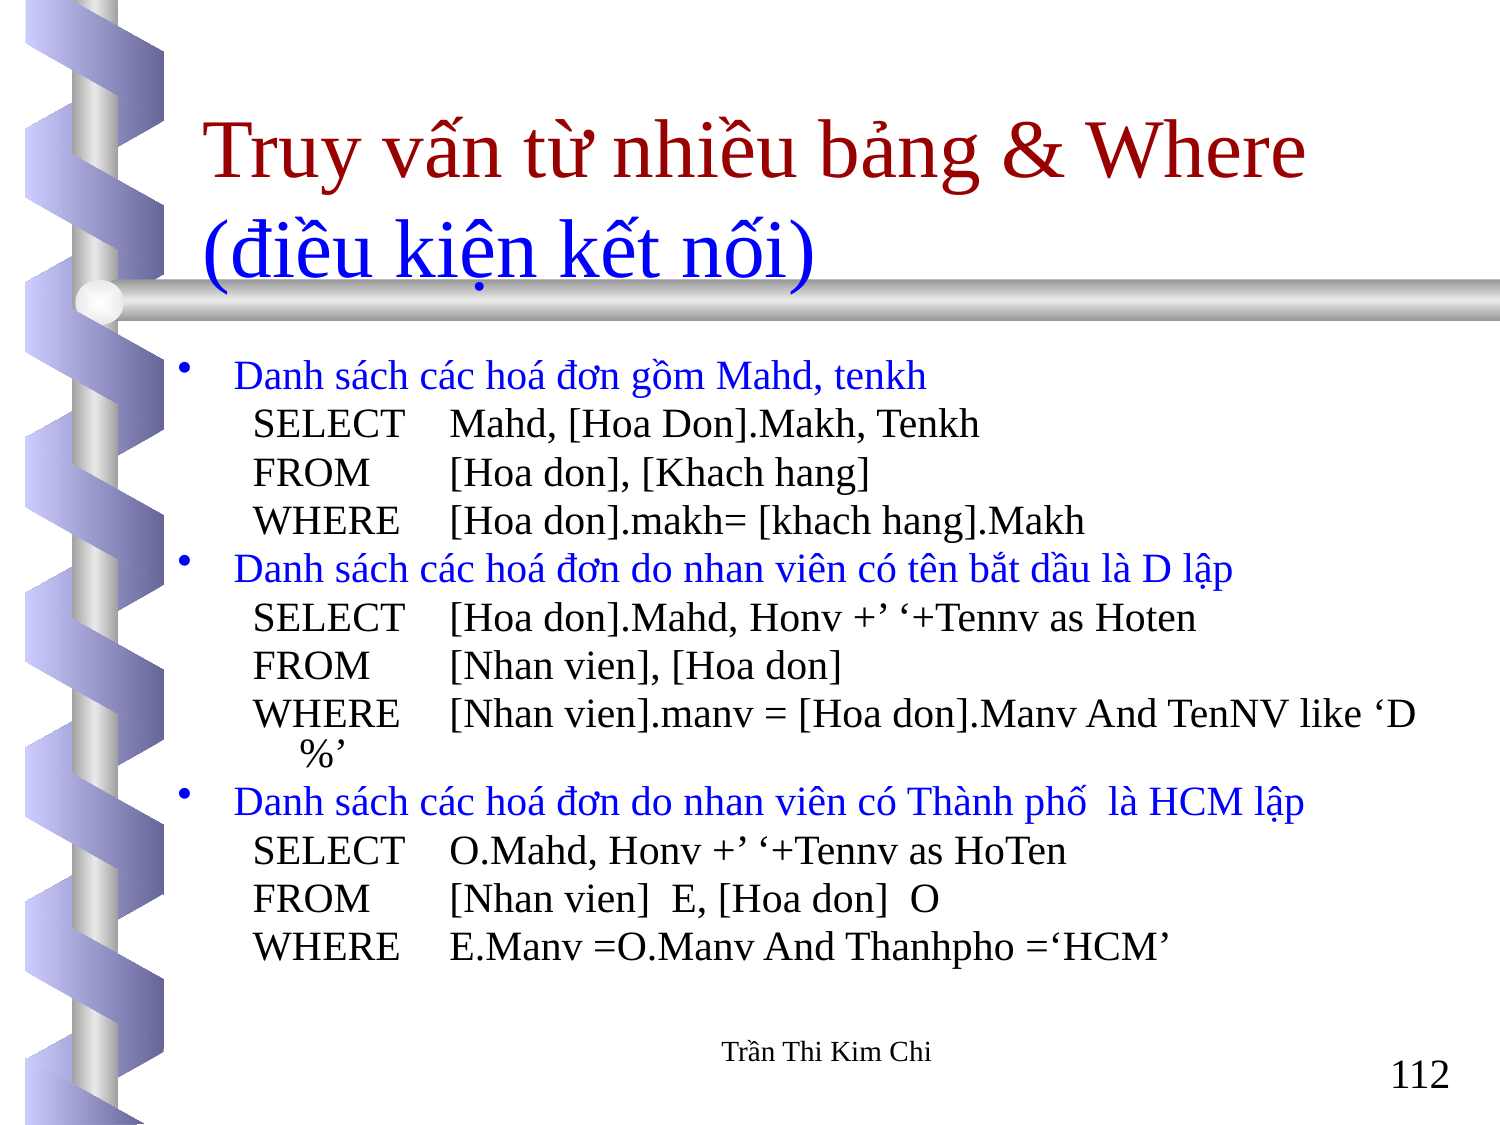

# Truy vấn từ nhiều bảng & Where (điều kiện kết nối)
Danh sách các hoá đơn gồm Mahd, tenkh
SELECT	Mahd, [Hoa Don].Makh, Tenkh
FROM	[Hoa don], [Khach hang]
WHERE	[Hoa don].makh= [khach hang].Makh
Danh sách các hoá đơn do nhan viên có tên bắt dầu là D lập
SELECT 	[Hoa don].Mahd, Honv +’ ‘+Tennv as Hoten
FROM 	[Nhan vien], [Hoa don]
WHERE 	[Nhan vien].manv = [Hoa don].Manv And TenNV like ‘D%’
Danh sách các hoá đơn do nhan viên có Thành phố  là HCM lập
SELECT 	O.Mahd, Honv +’ ‘+Tennv as HoTen
FROM 	[Nhan vien]  E, [Hoa don]  O
WHERE 	E.Manv =O.Manv And Thanhpho =‘HCM’

Trần Thi Kim Chi